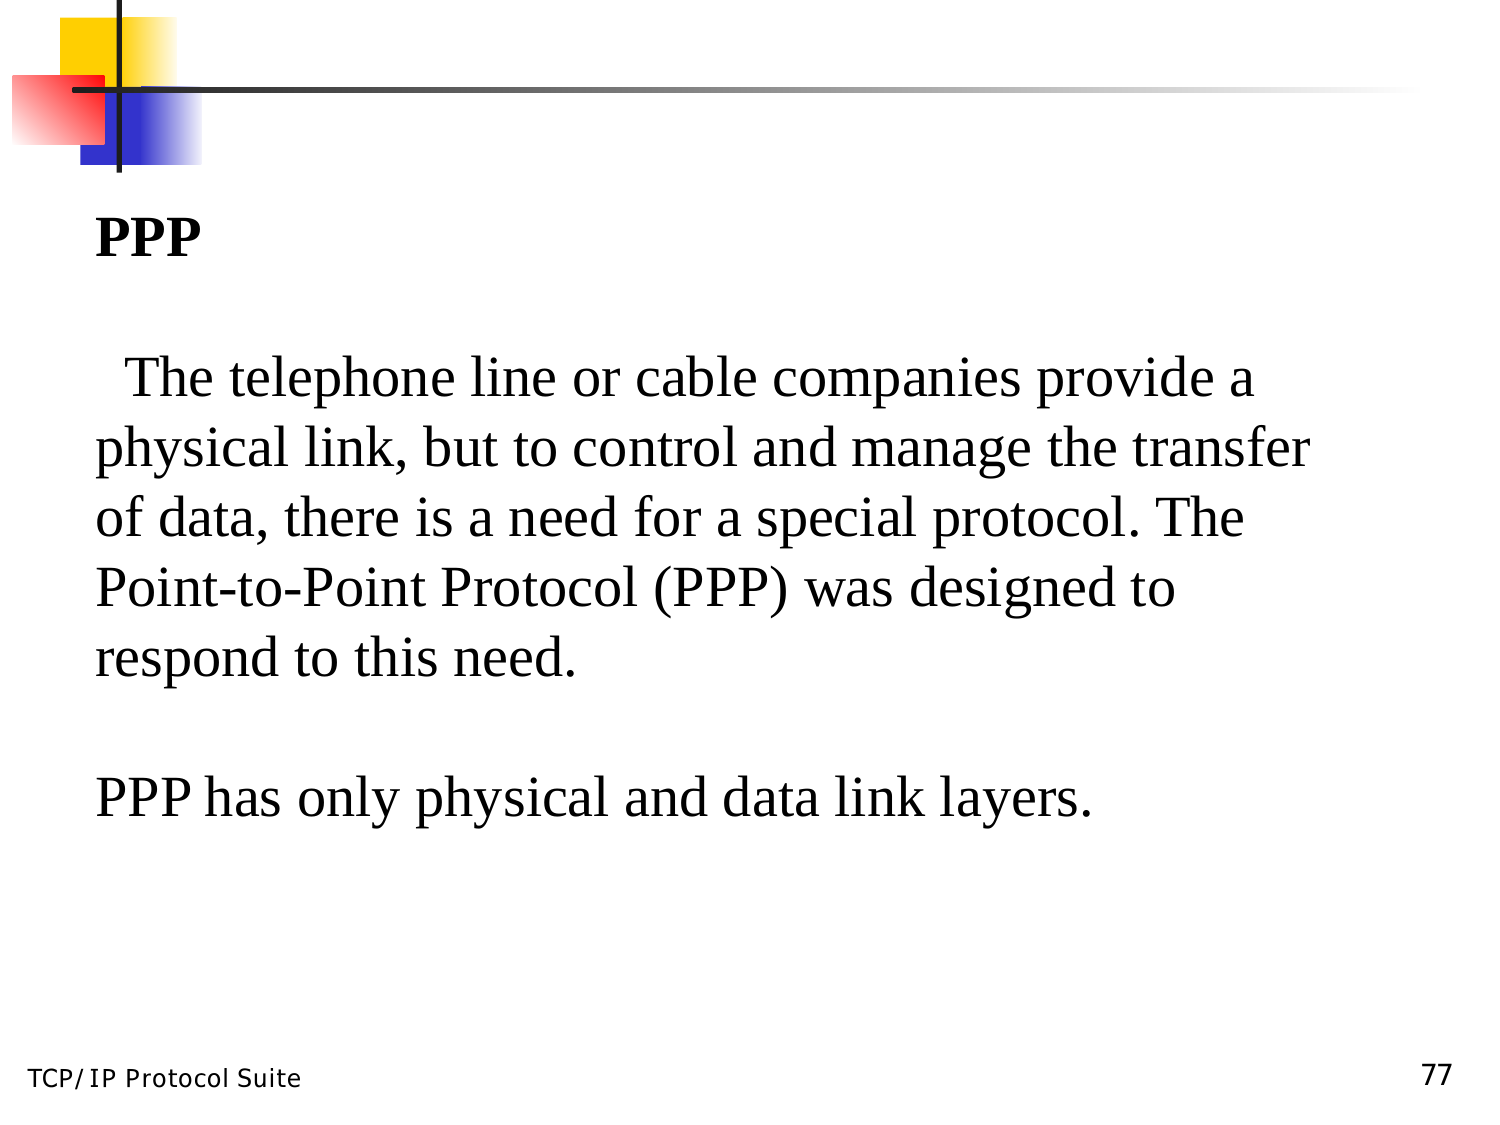

PPP

  The telephone line or cable companies provide a physical link, but to control and manage the transfer of data, there is a need for a special protocol. The Point-to-Point Protocol (PPP) was designed to respond to this need.

PPP has only physical and data link layers.
77
TCP/IP Protocol Suite